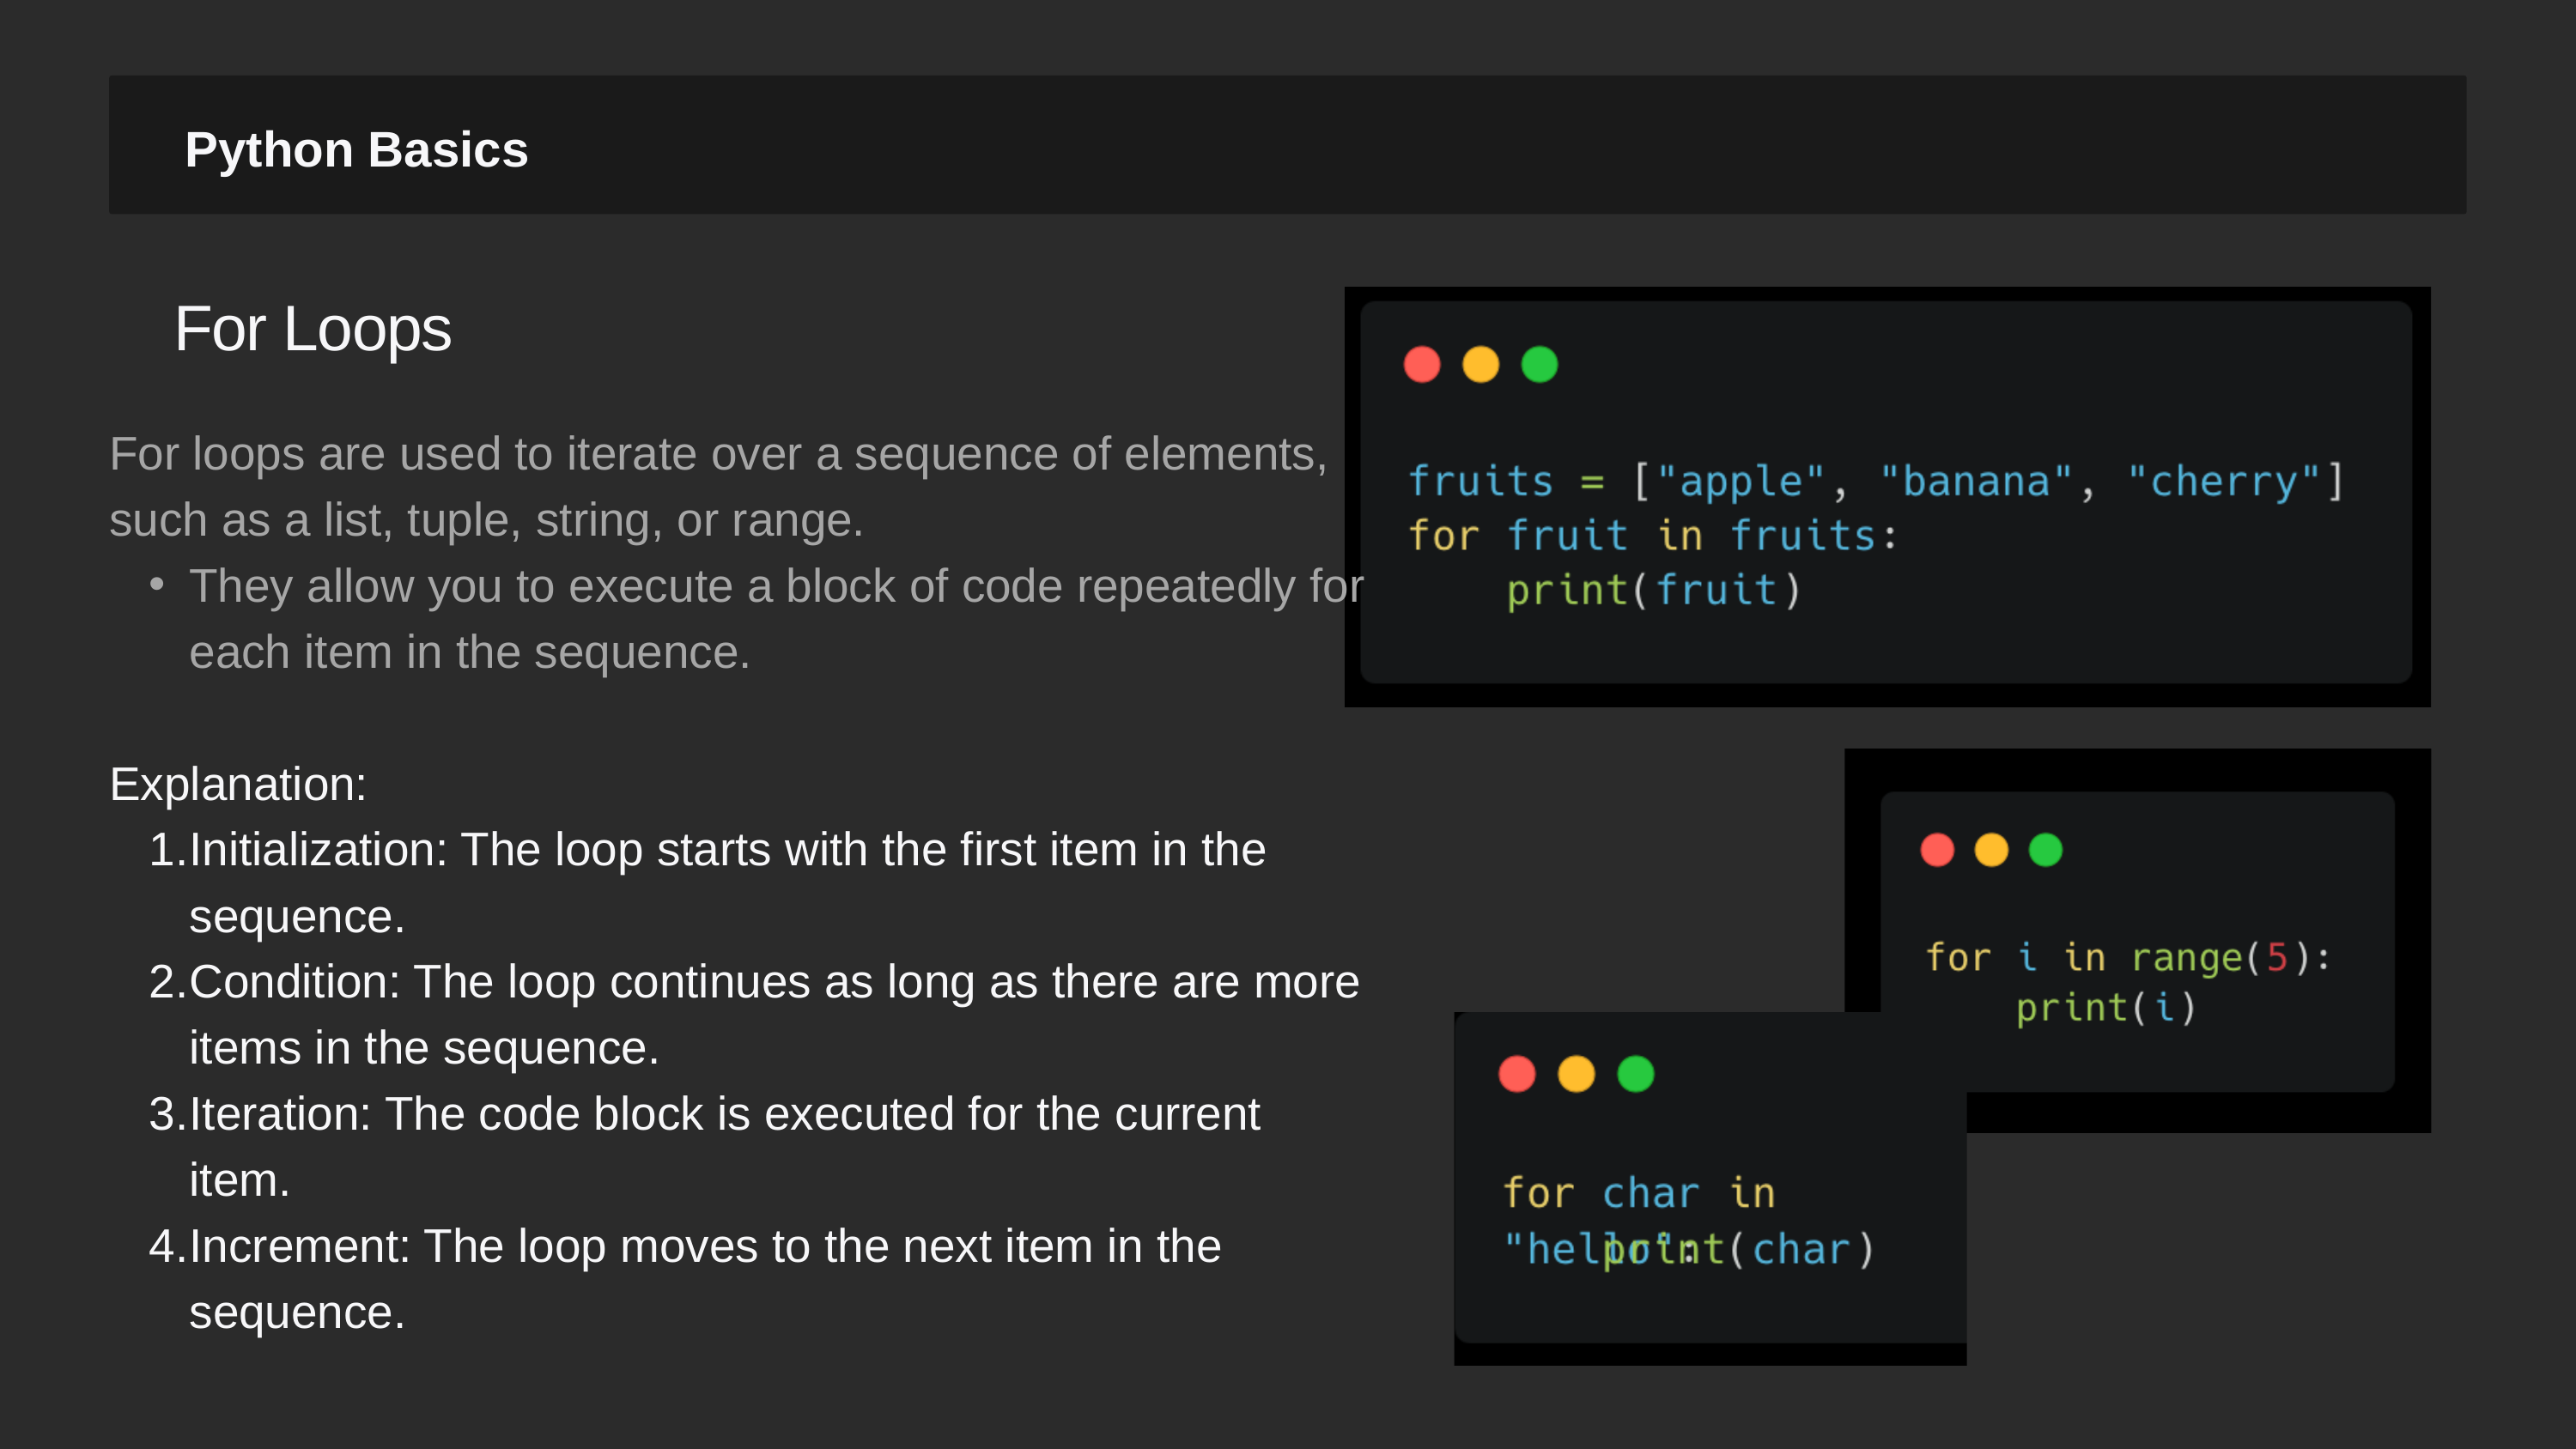

Python Basics
For Loops

For loops are used to iterate over a sequence of elements, such as a list, tuple, string, or range.
They allow you to execute a block of code repeatedly for each item in the sequence.

Explanation:
Initialization: The loop starts with the first item in the sequence.
Condition: The loop continues as long as there are more items in the sequence.
Iteration: The code block is executed for the current item.
Increment: The loop moves to the next item in the sequence.